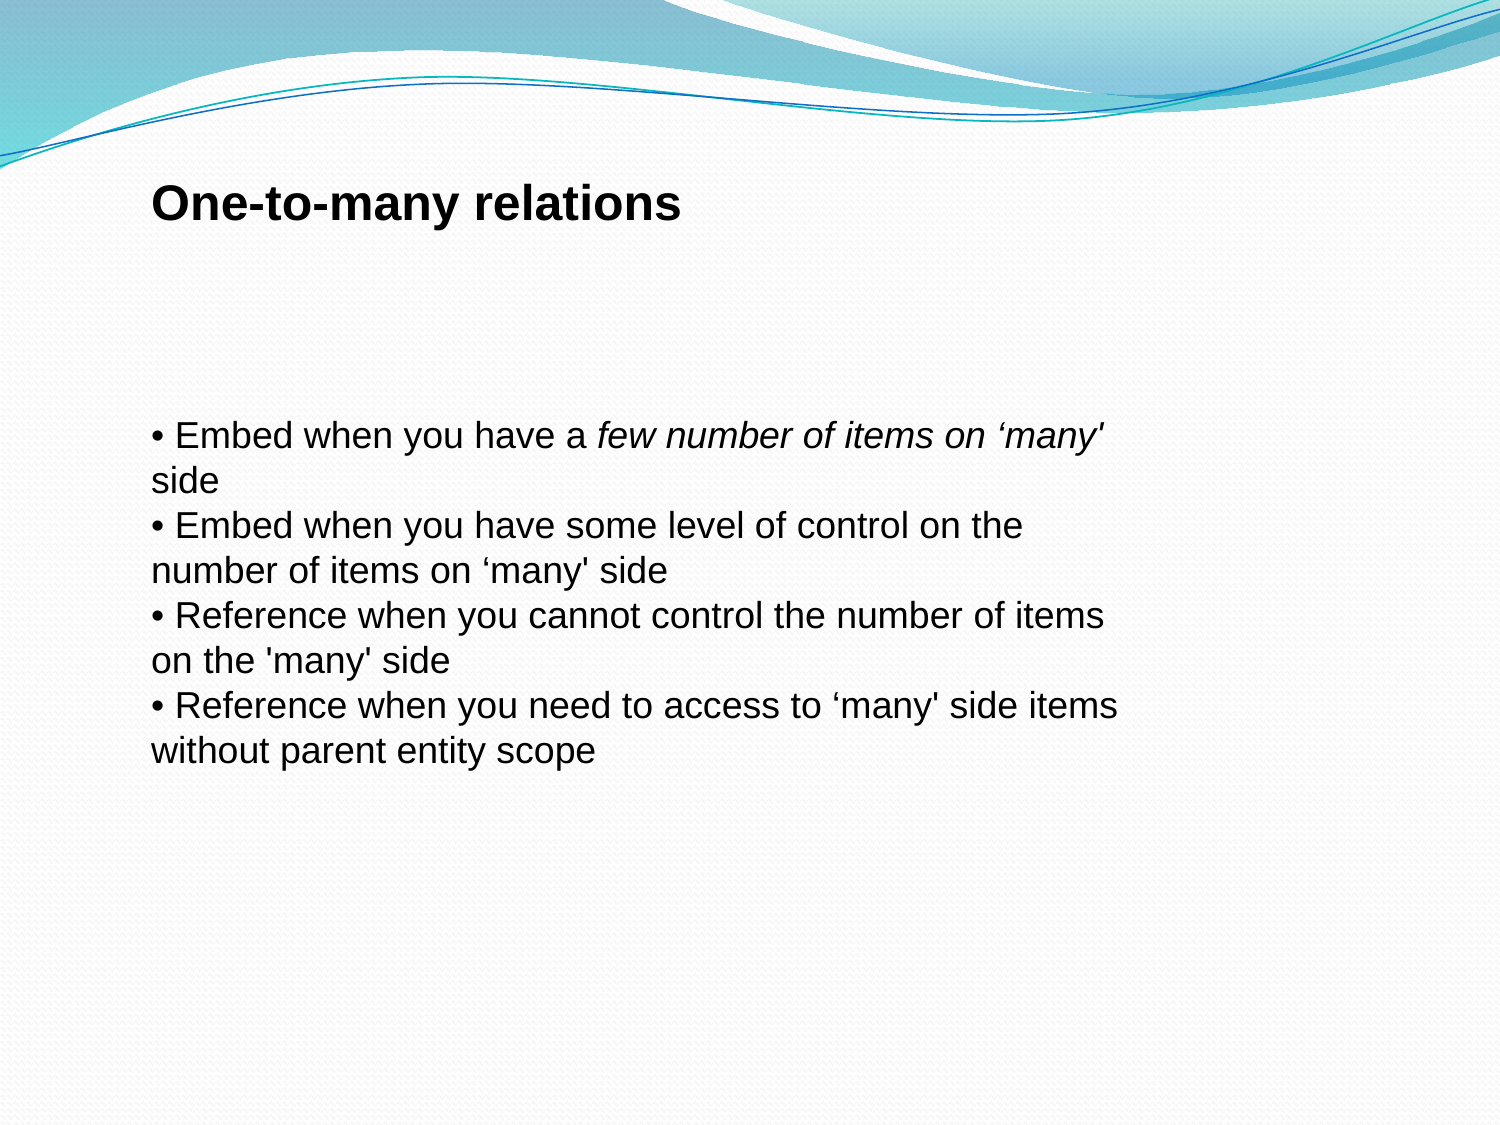

One-to-many relations

• Embed when you have a few number of items on ‘many'
side
• Embed when you have some level of control on the
number of items on ‘many' side
• Reference when you cannot control the number of items
on the 'many' side
• Reference when you need to access to ‘many' side items
without parent entity scope